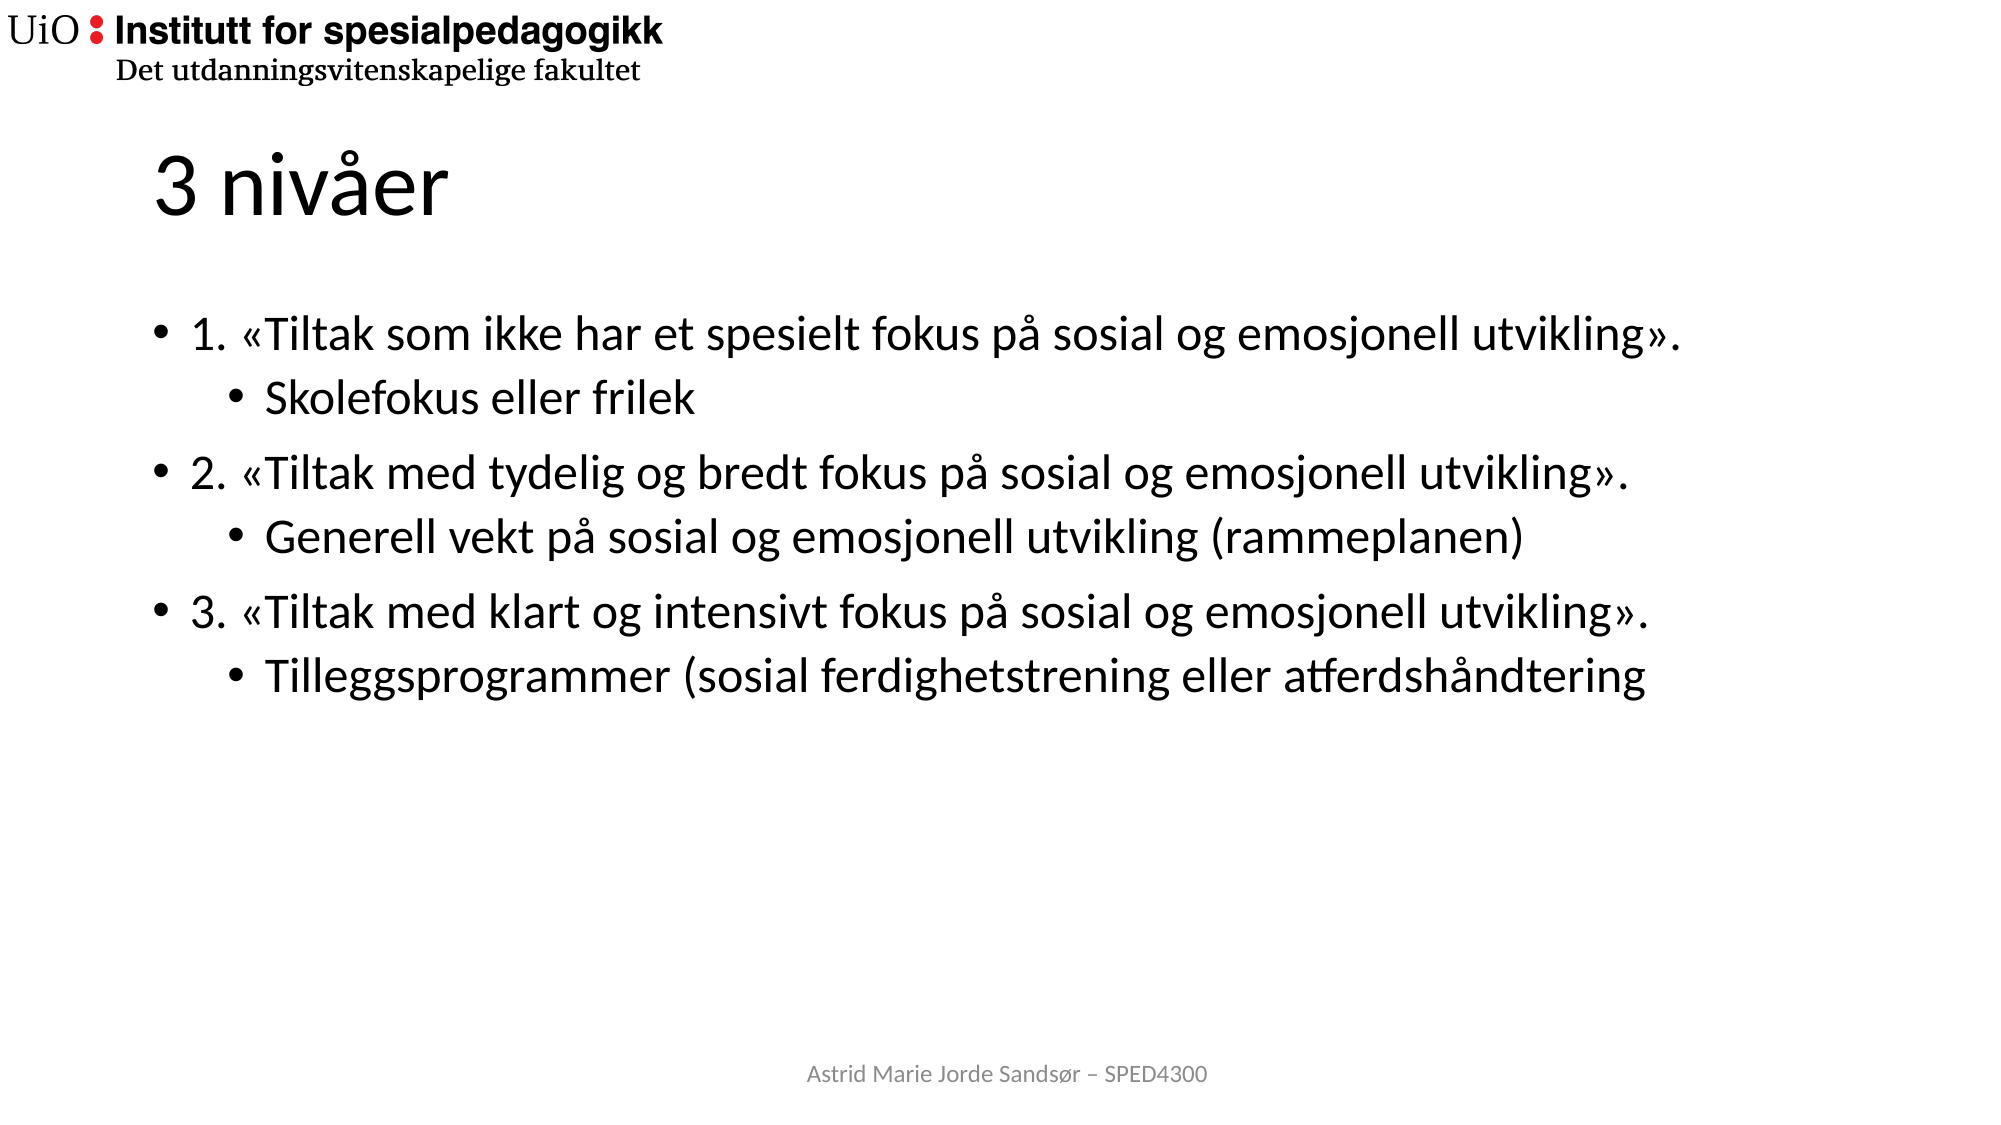

# 3 nivåer
1. «Tiltak som ikke har et spesielt fokus på sosial og emosjonell utvikling».
Skolefokus eller frilek
2. «Tiltak med tydelig og bredt fokus på sosial og emosjonell utvikling».
Generell vekt på sosial og emosjonell utvikling (rammeplanen)
3. «Tiltak med klart og intensivt fokus på sosial og emosjonell utvikling».
Tilleggsprogrammer (sosial ferdighetstrening eller atferdshåndtering

Astrid Marie Jorde Sandsør – SPED4300